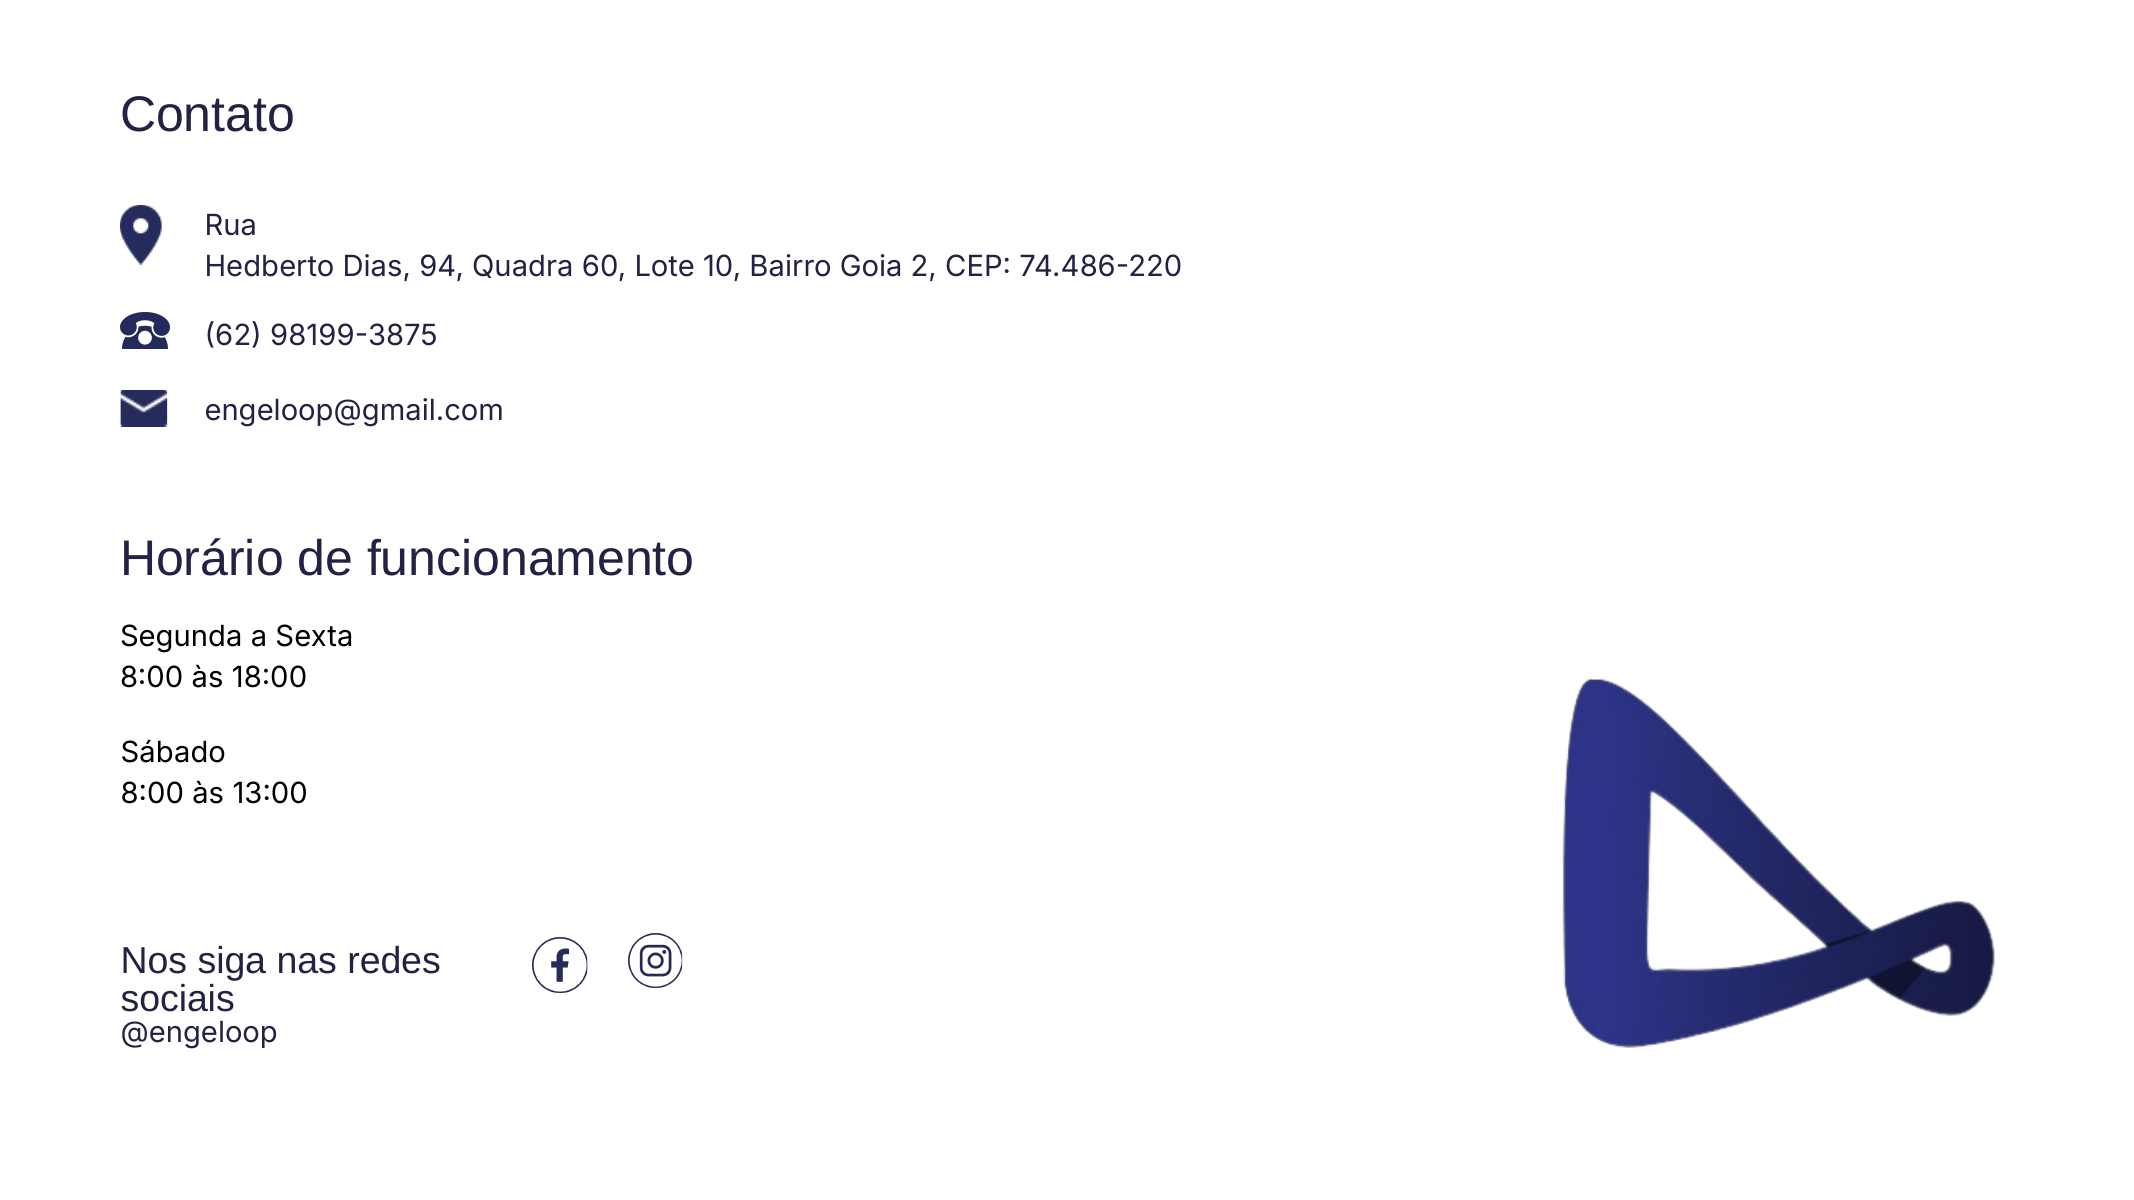

Contato
Rua
Hedberto Dias, 94, Quadra 60, Lote 10, Bairro Goia 2, CEP: 74.486-220

(62) 98199-3875
engeloop@gmail.com

Horário de funcionamento

Segunda a Sexta
8:00 às 18:00
Sábado
8:00 às 13:00

Nos siga nas redes sociais
@engeloop